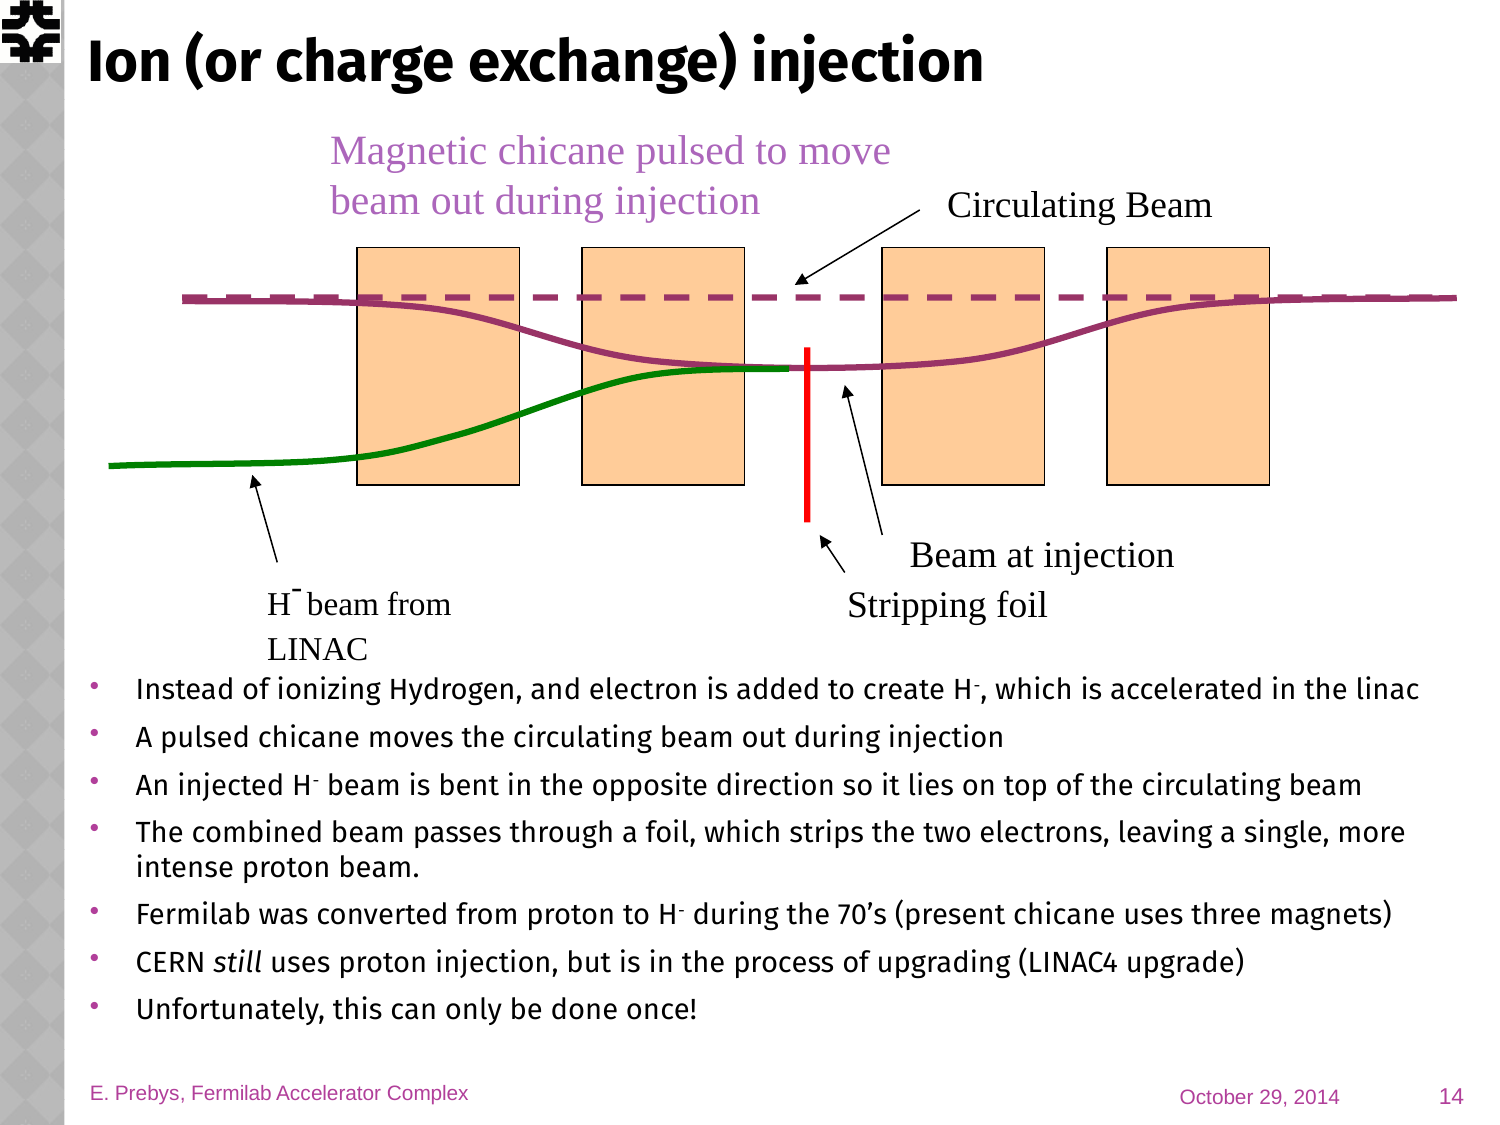

# Ion (or charge exchange) injection
Magnetic chicane pulsed to move beam out during injection
Circulating Beam

Beam at injection

H- beam from LINAC
Stripping foil
Instead of ionizing Hydrogen, and electron is added to create H-, which is accelerated in the linac
A pulsed chicane moves the circulating beam out during injection
An injected H- beam is bent in the opposite direction so it lies on top of the circulating beam
The combined beam passes through a foil, which strips the two electrons, leaving a single, more intense proton beam.
Fermilab was converted from proton to H- during the 70’s (present chicane uses three magnets)
CERN still uses proton injection, but is in the process of upgrading (LINAC4 upgrade)
Unfortunately, this can only be done once!
14
E. Prebys, Fermilab Accelerator Complex
October 29, 2014